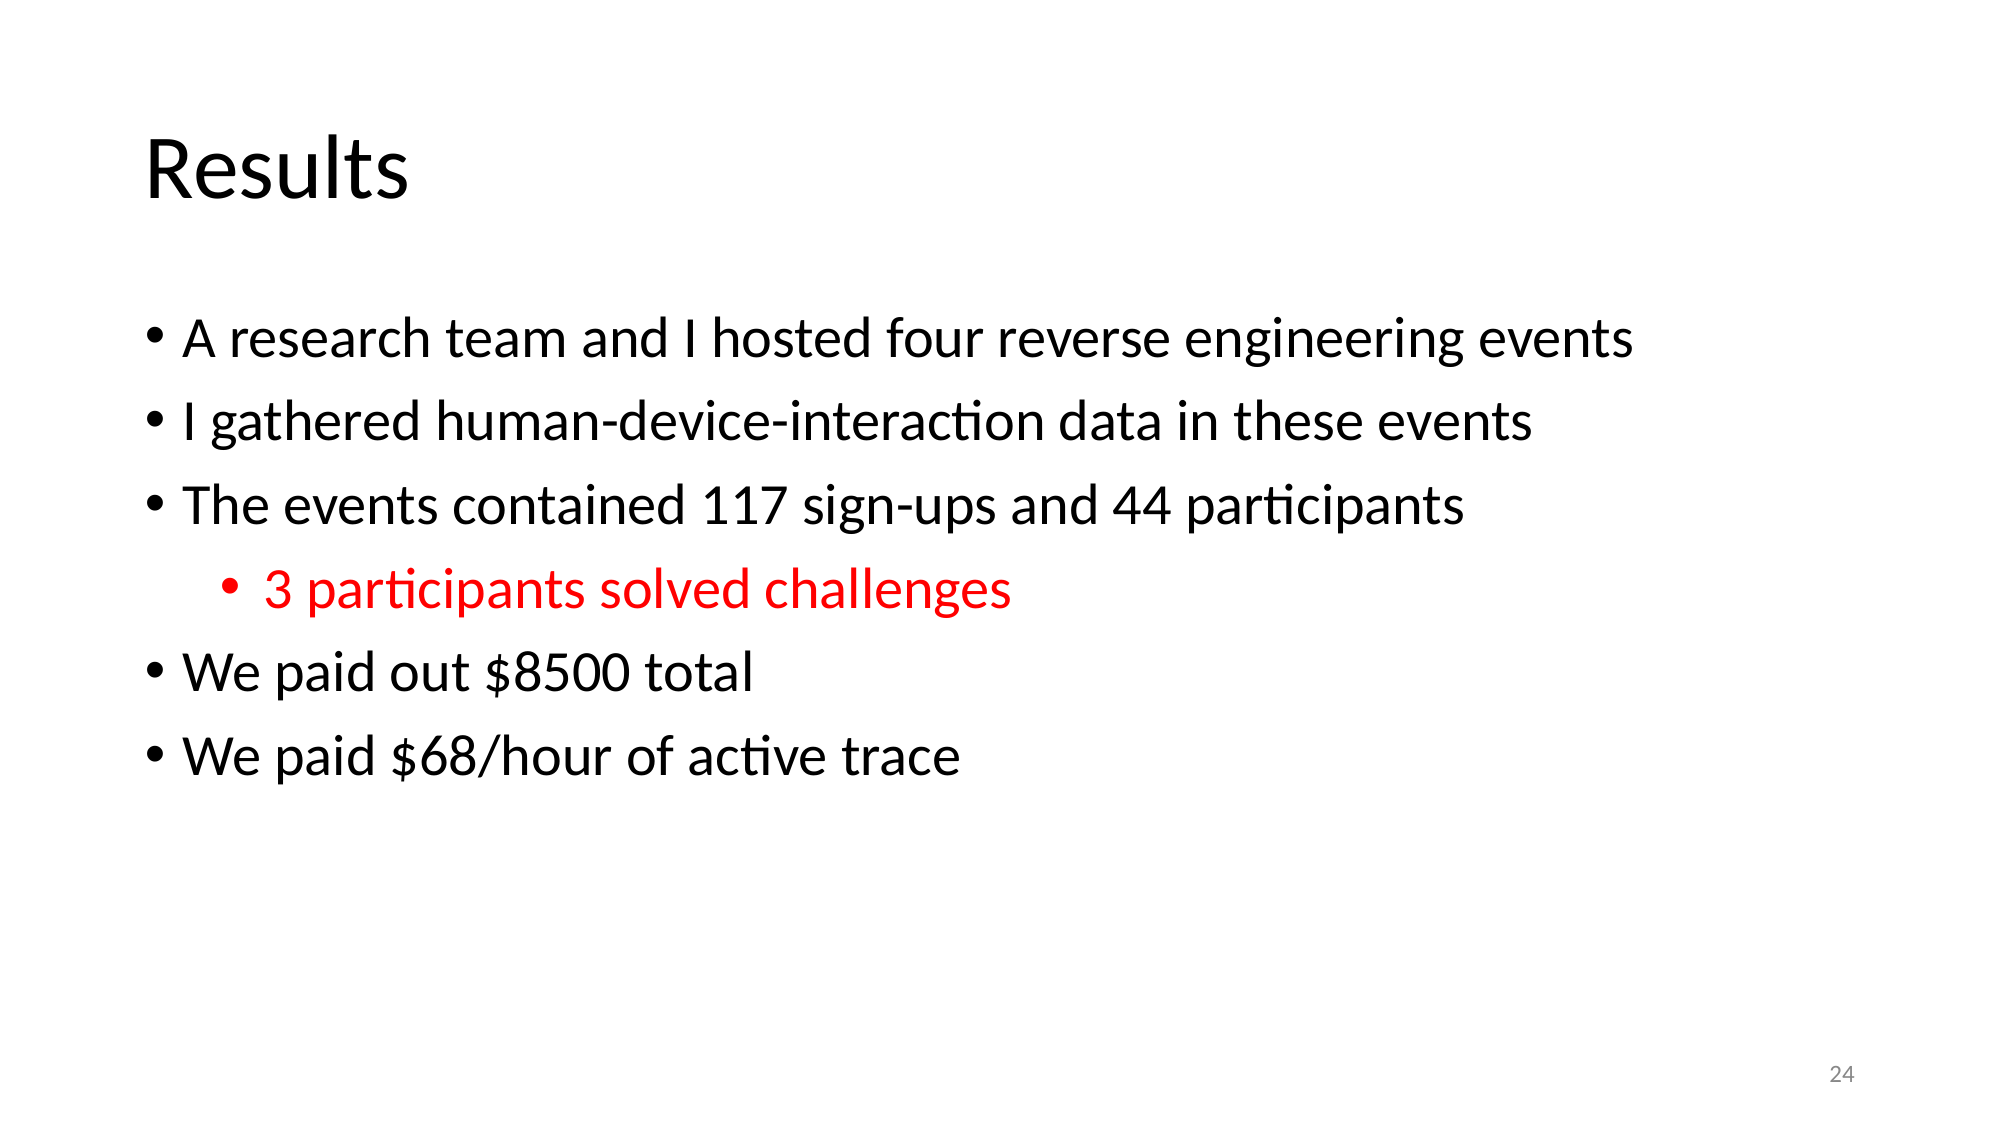

# Results
A research team and I hosted four reverse engineering events
I gathered human-device-interaction data in these events
The events contained 117 sign-ups and 44 participants
3 participants solved challenges
We paid out $8500 total
We paid $68/hour of active trace
24